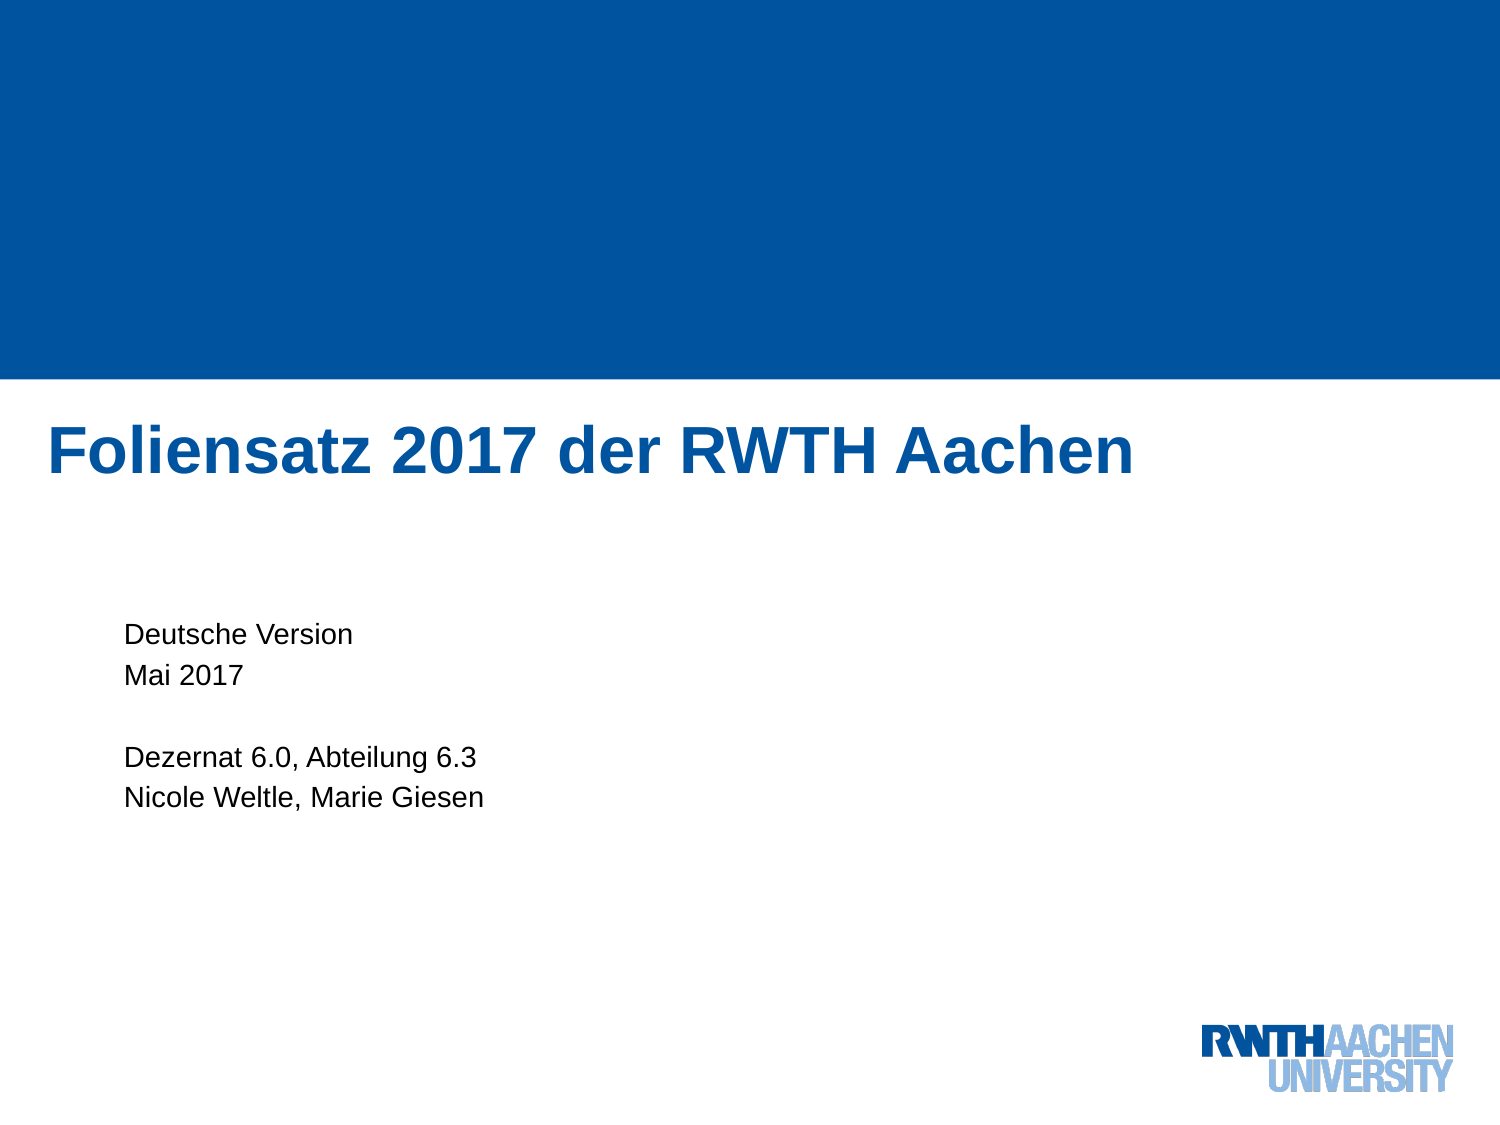

# Foliensatz 2017 der RWTH Aachen
Deutsche Version
Mai 2017

Dezernat 6.0, Abteilung 6.3
Nicole Weltle, Marie Giesen